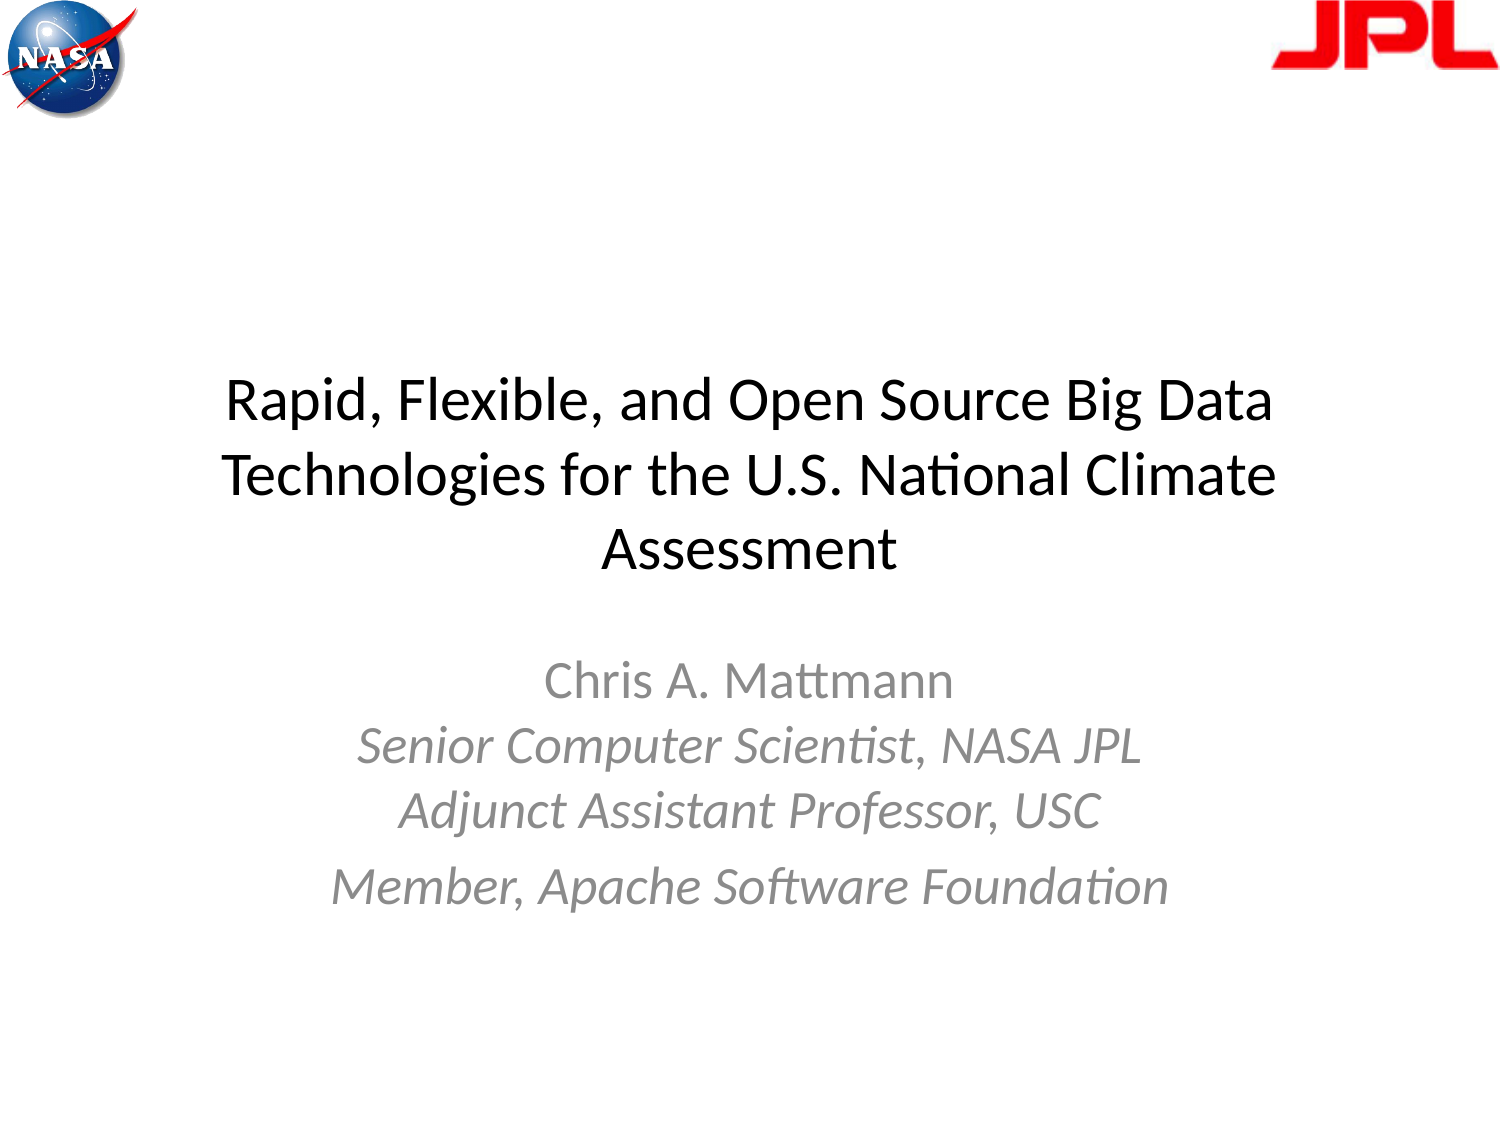

# Rapid, Flexible, and Open Source Big Data Technologies for the U.S. National Climate Assessment
Chris A. Mattmann
Senior Computer Scientist, NASA JPL
Adjunct Assistant Professor, USC
Member, Apache Software Foundation